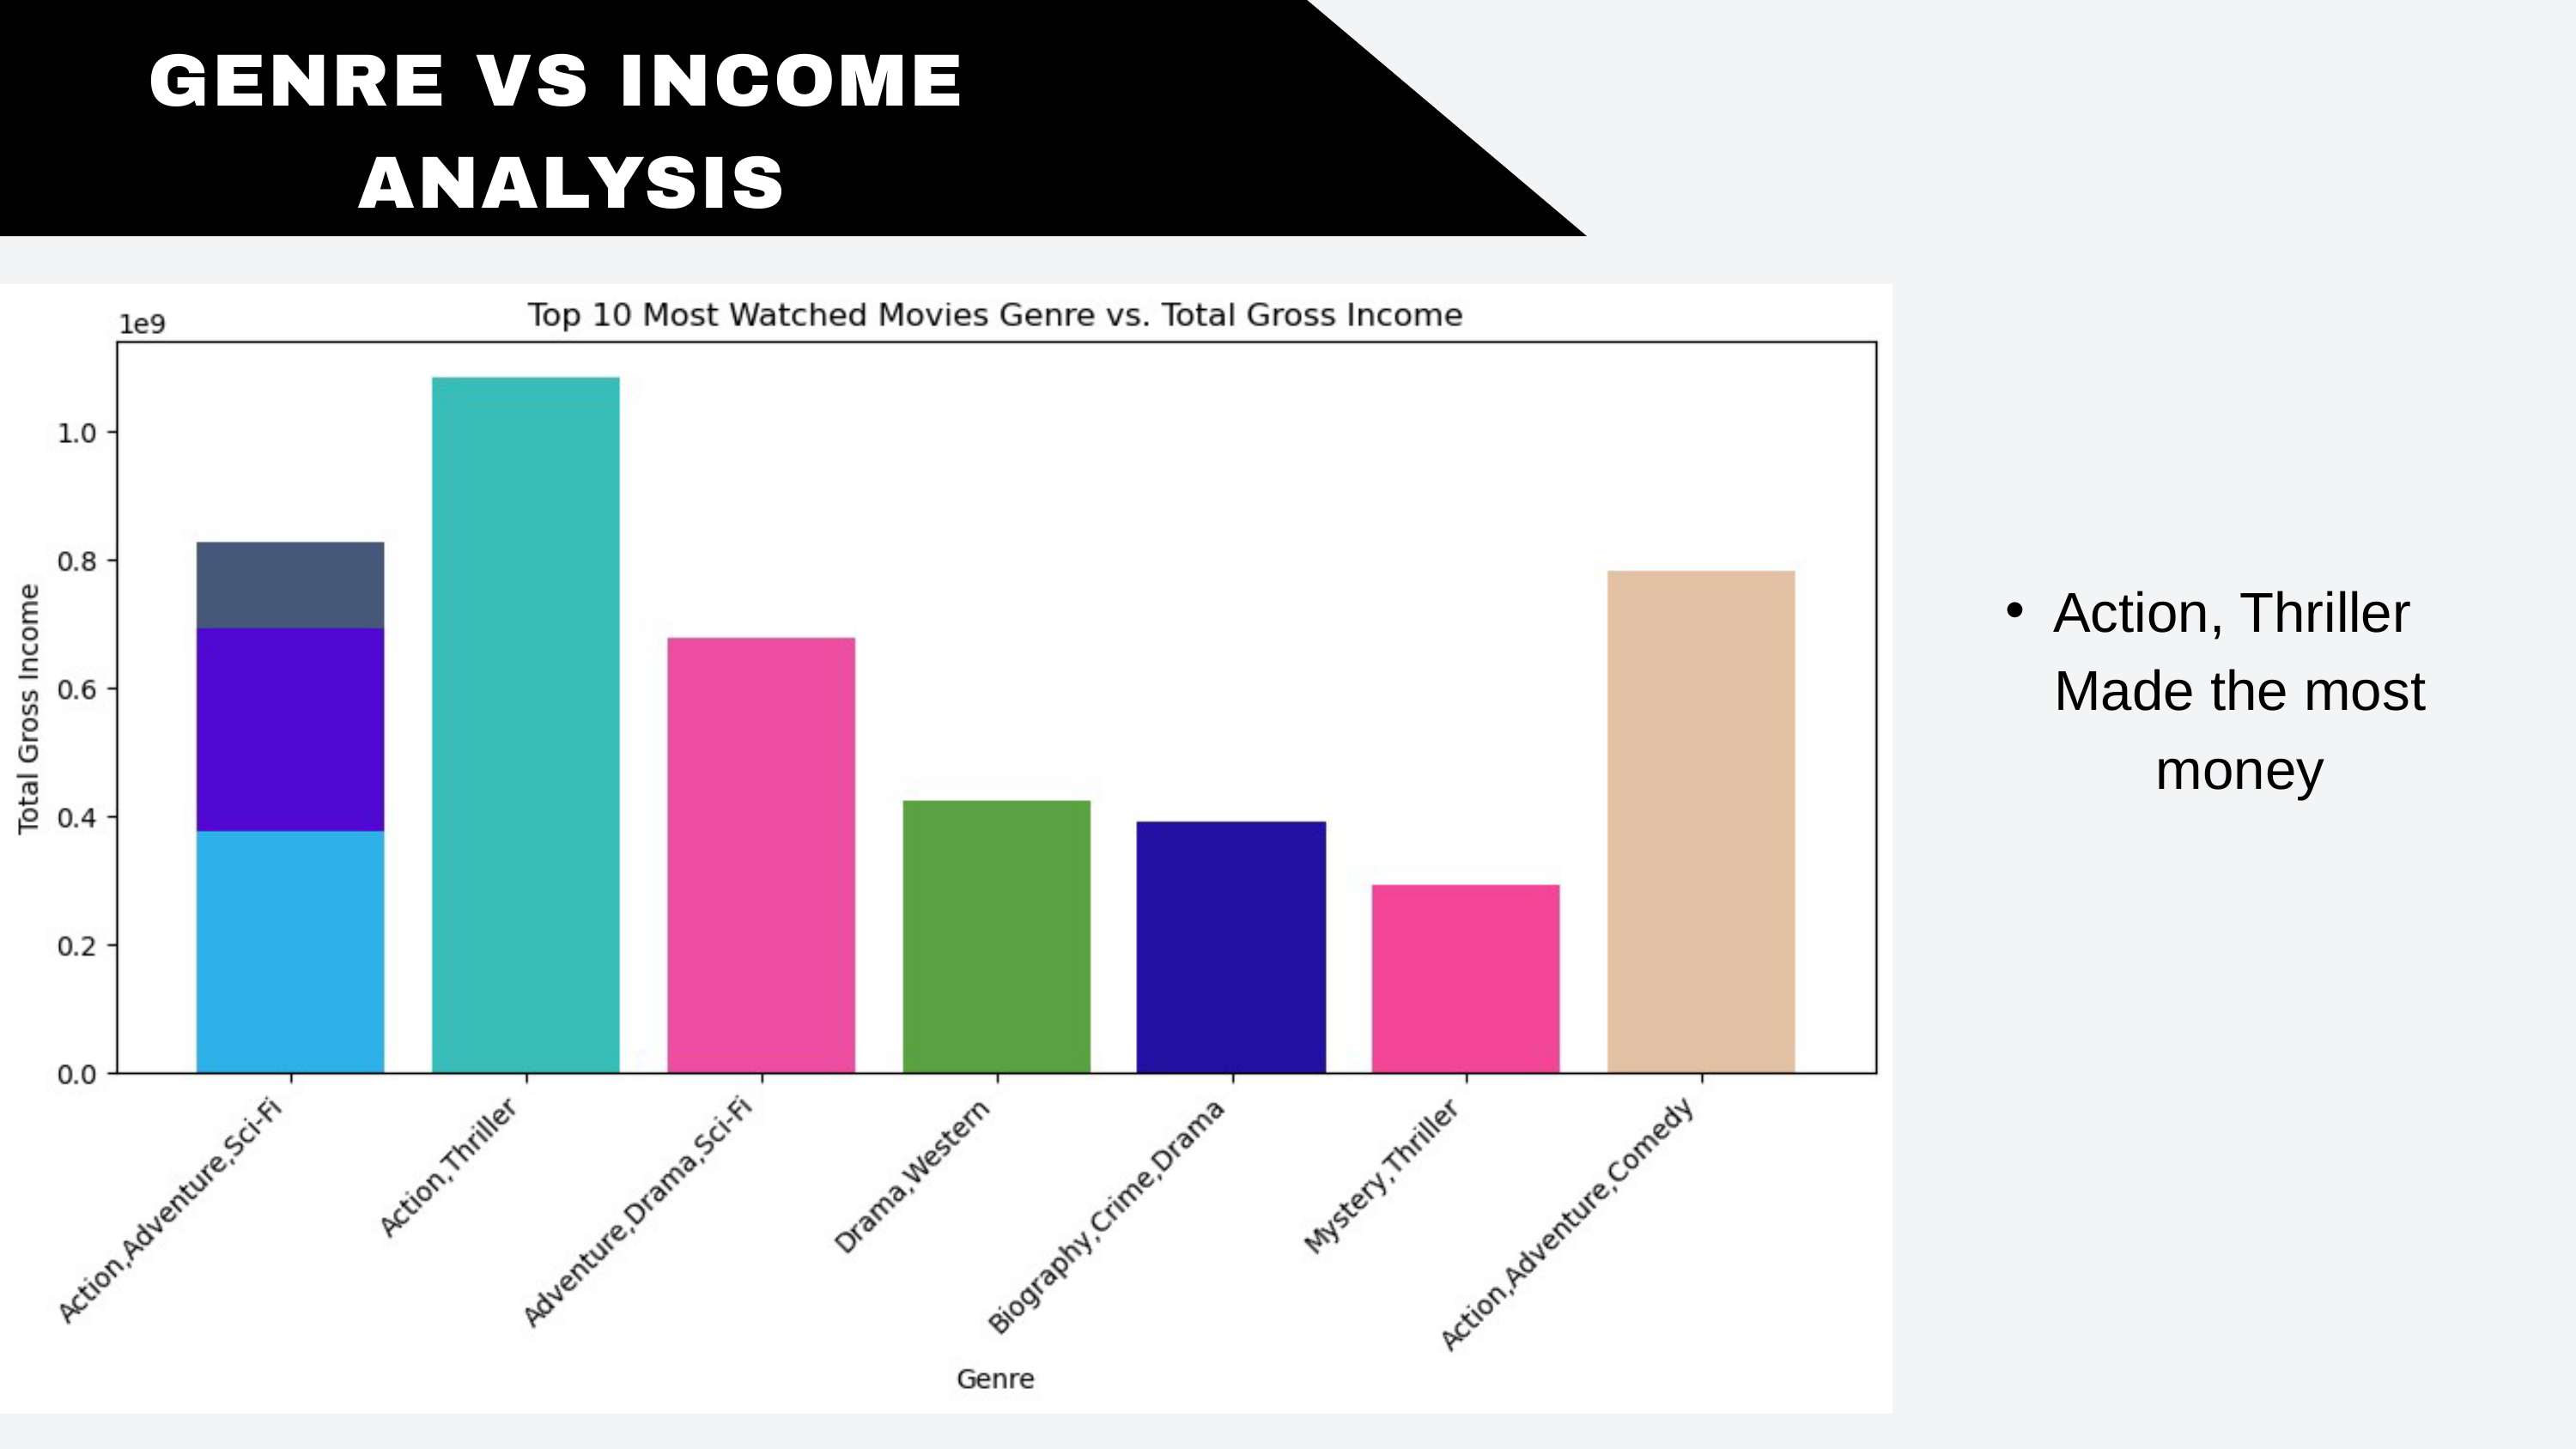

GENRE VS INCOME  ANALYSIS

Action, Thriller  Made the most money